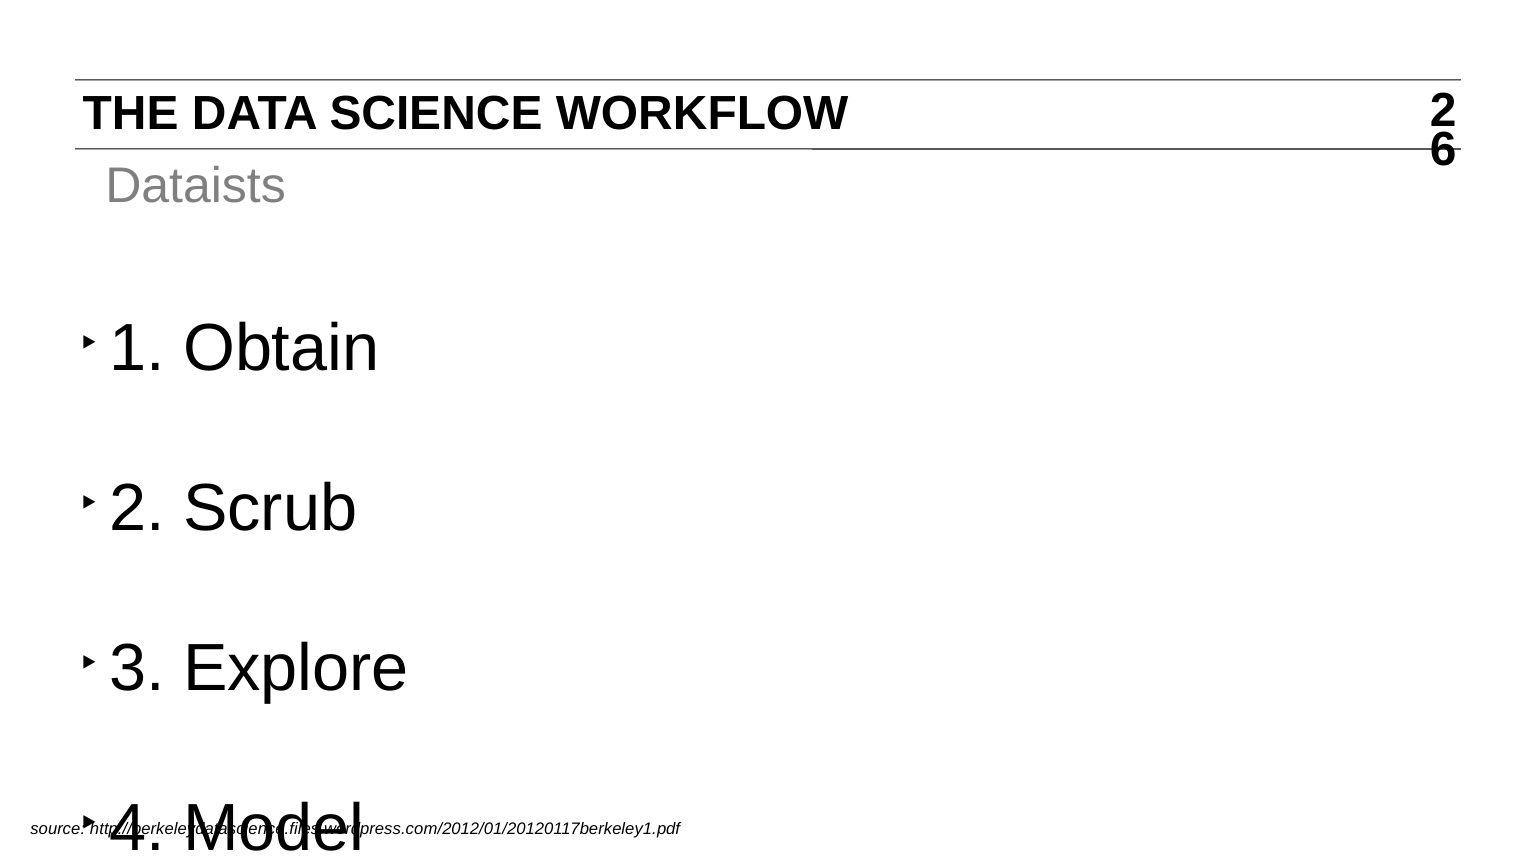

the data science workflow
26
Dataists
1. Obtain

2. Scrub

3. Explore

4. Model

5. Interpret

source: http://berkeleydatascience.files.wordpress.com/2012/01/20120117berkeley1.pdf